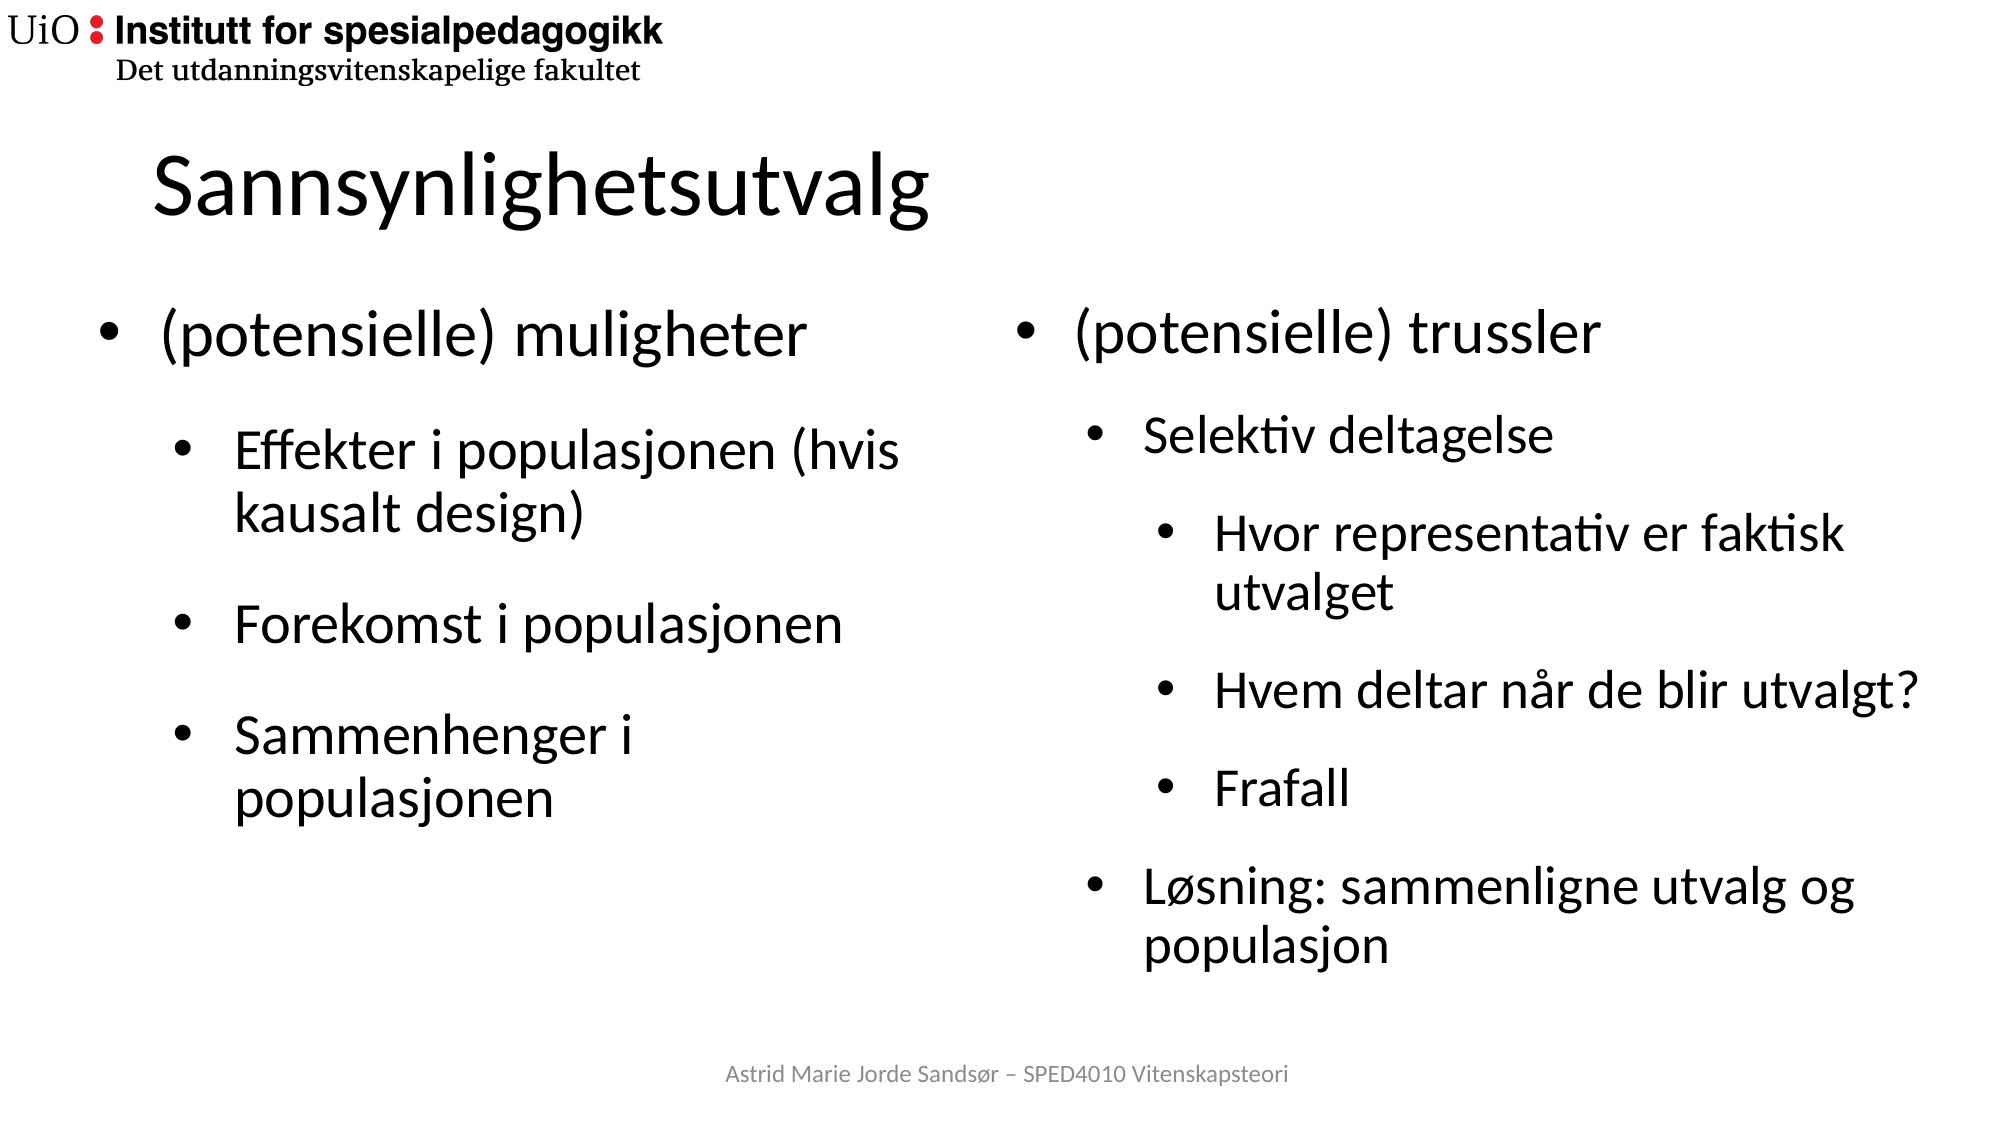

# Sannsynlighetsutvalg
(potensielle) muligheter
Effekter i populasjonen (hvis kausalt design)
Forekomst i populasjonen
Sammenhenger i populasjonen

(potensielle) trussler
Selektiv deltagelse
Hvor representativ er faktisk utvalget
Hvem deltar når de blir utvalgt?
Frafall
Løsning: sammenligne utvalg og populasjon

Astrid Marie Jorde Sandsør – SPED4010 Vitenskapsteori